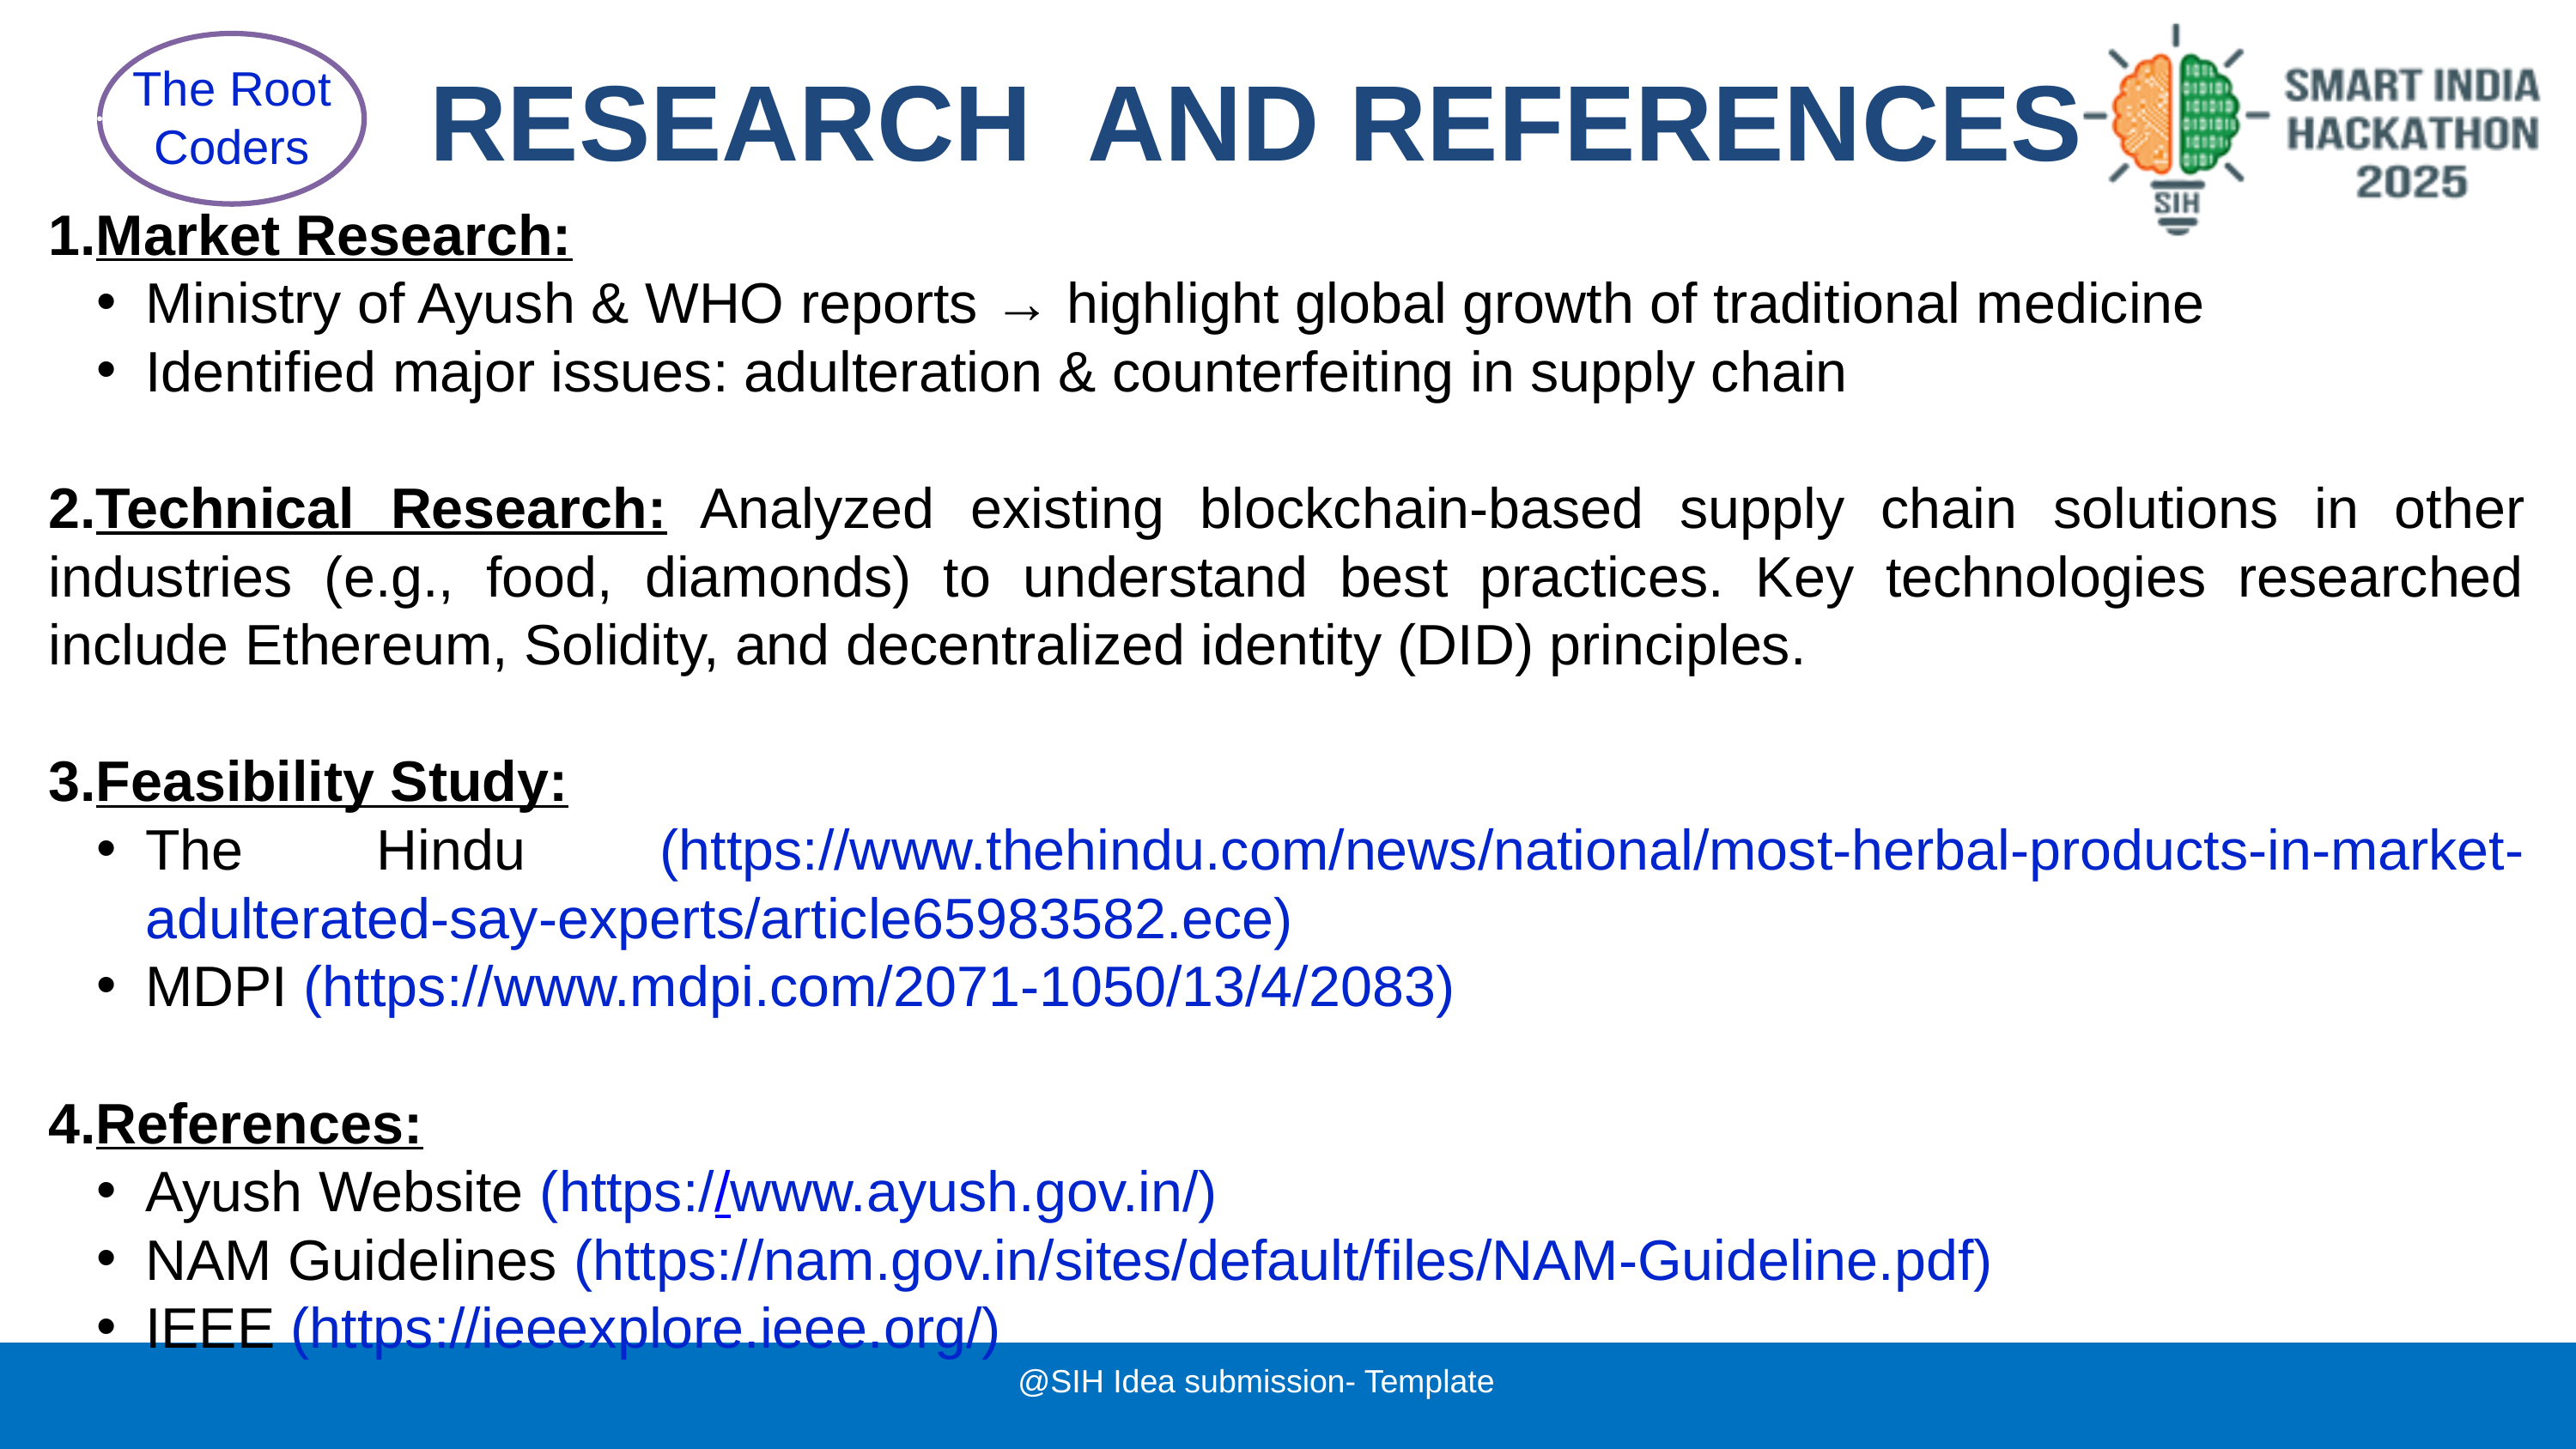

RESEARCH  AND REFERENCES

The Root Coders

1.Market Research:
Ministry of Ayush & WHO reports → highlight global growth of traditional medicine
Identified major issues: adulteration & counterfeiting in supply chain

2.Technical Research: Analyzed existing blockchain-based supply chain solutions in other industries (e.g., food, diamonds) to understand best practices. Key technologies researched include Ethereum, Solidity, and decentralized identity (DID) principles.

3.Feasibility Study:
The Hindu (https://www.thehindu.com/news/national/most-herbal-products-in-market-adulterated-say-experts/article65983582.ece)
MDPI (https://www.mdpi.com/2071-1050/13/4/2083)

4.References:
Ayush Website (https://www.ayush.gov.in/)
NAM Guidelines (https://nam.gov.in/sites/default/files/NAM-Guideline.pdf)
IEEE (https://ieeexplore.ieee.org/)

@SIH Idea submission- Template